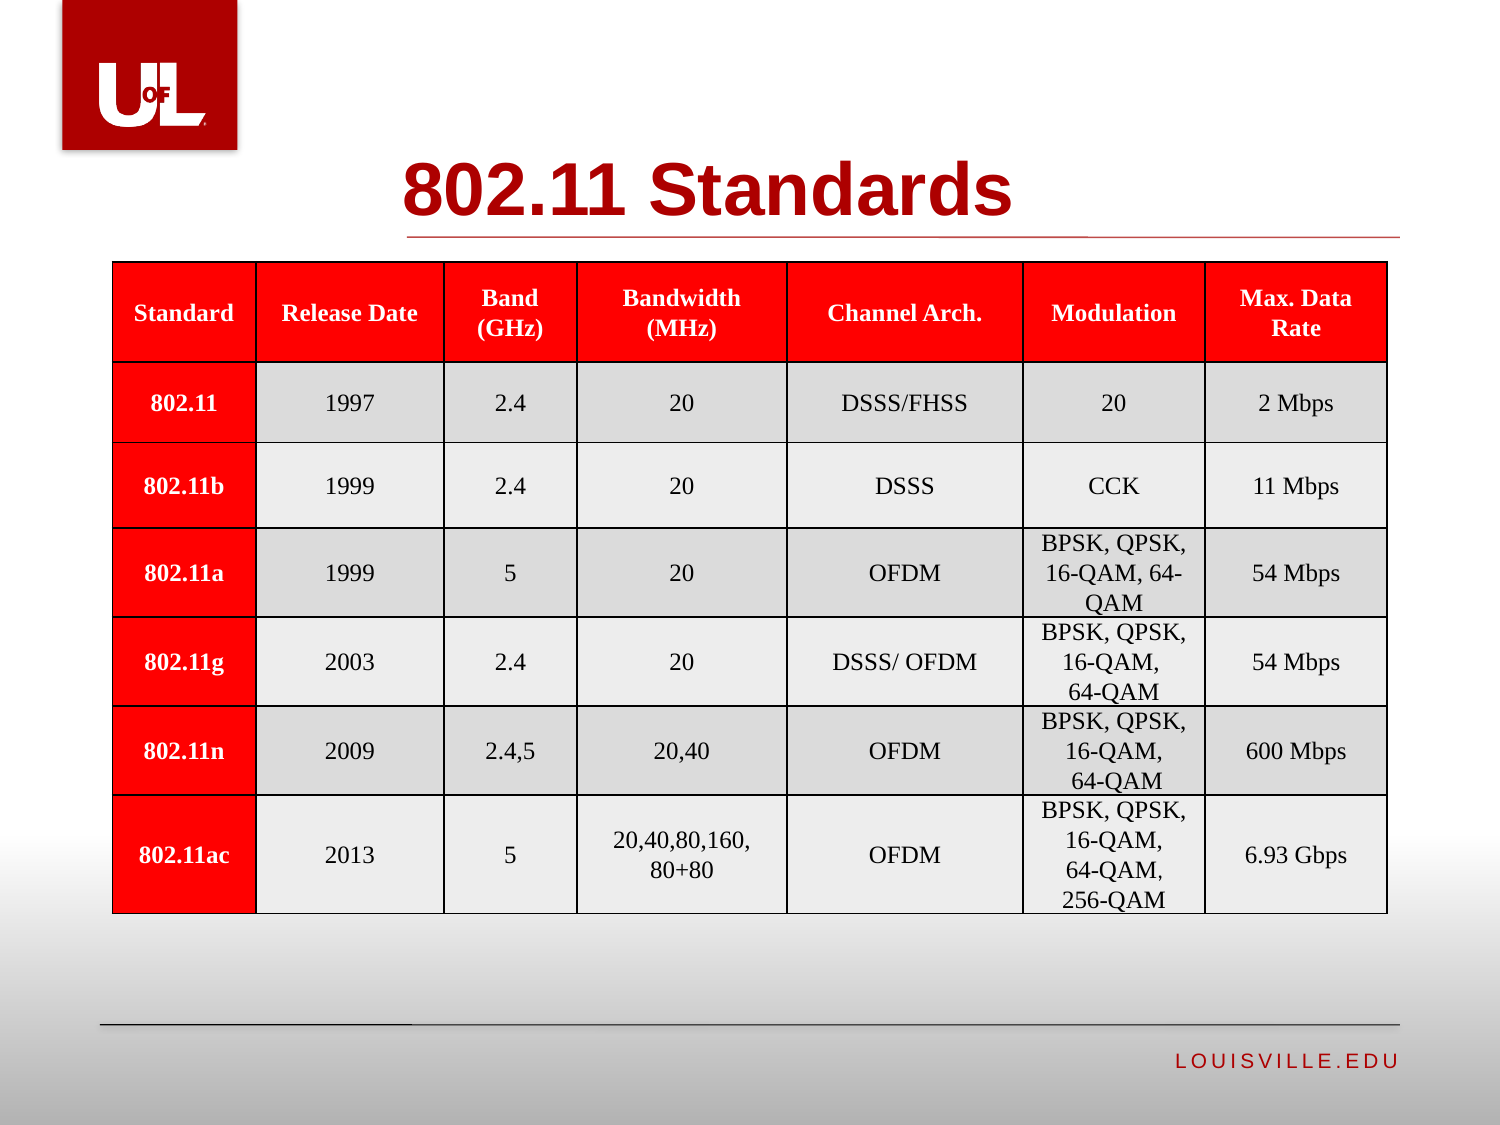

# 802.11 Standards

| Standard | Release Date | Band (GHz) | Bandwidth (MHz) | Channel Arch. | Modulation | Max. Data Rate |
| --- | --- | --- | --- | --- | --- | --- |
| 802.11 | 1997 | 2.4 | 20 | DSSS/FHSS | 20 | 2 Mbps |
| 802.11b | 1999 | 2.4 | 20 | DSSS | CCK | 11 Mbps |
| 802.11a | 1999 | 5 | 20 | OFDM | BPSK, QPSK, 16-QAM, 64-QAM | 54 Mbps |
| 802.11g | 2003 | 2.4 | 20 | DSSS/ OFDM | BPSK, QPSK, 16-QAM, 64-QAM | 54 Mbps |
| 802.11n | 2009 | 2.4,5 | 20,40 | OFDM | BPSK, QPSK, 16-QAM, 64-QAM | 600 Mbps |
| 802.11ac | 2013 | 5 | 20,40,80,160, 80+80 | OFDM | BPSK, QPSK, 16-QAM, 64-QAM, 256-QAM | 6.93 Gbps |